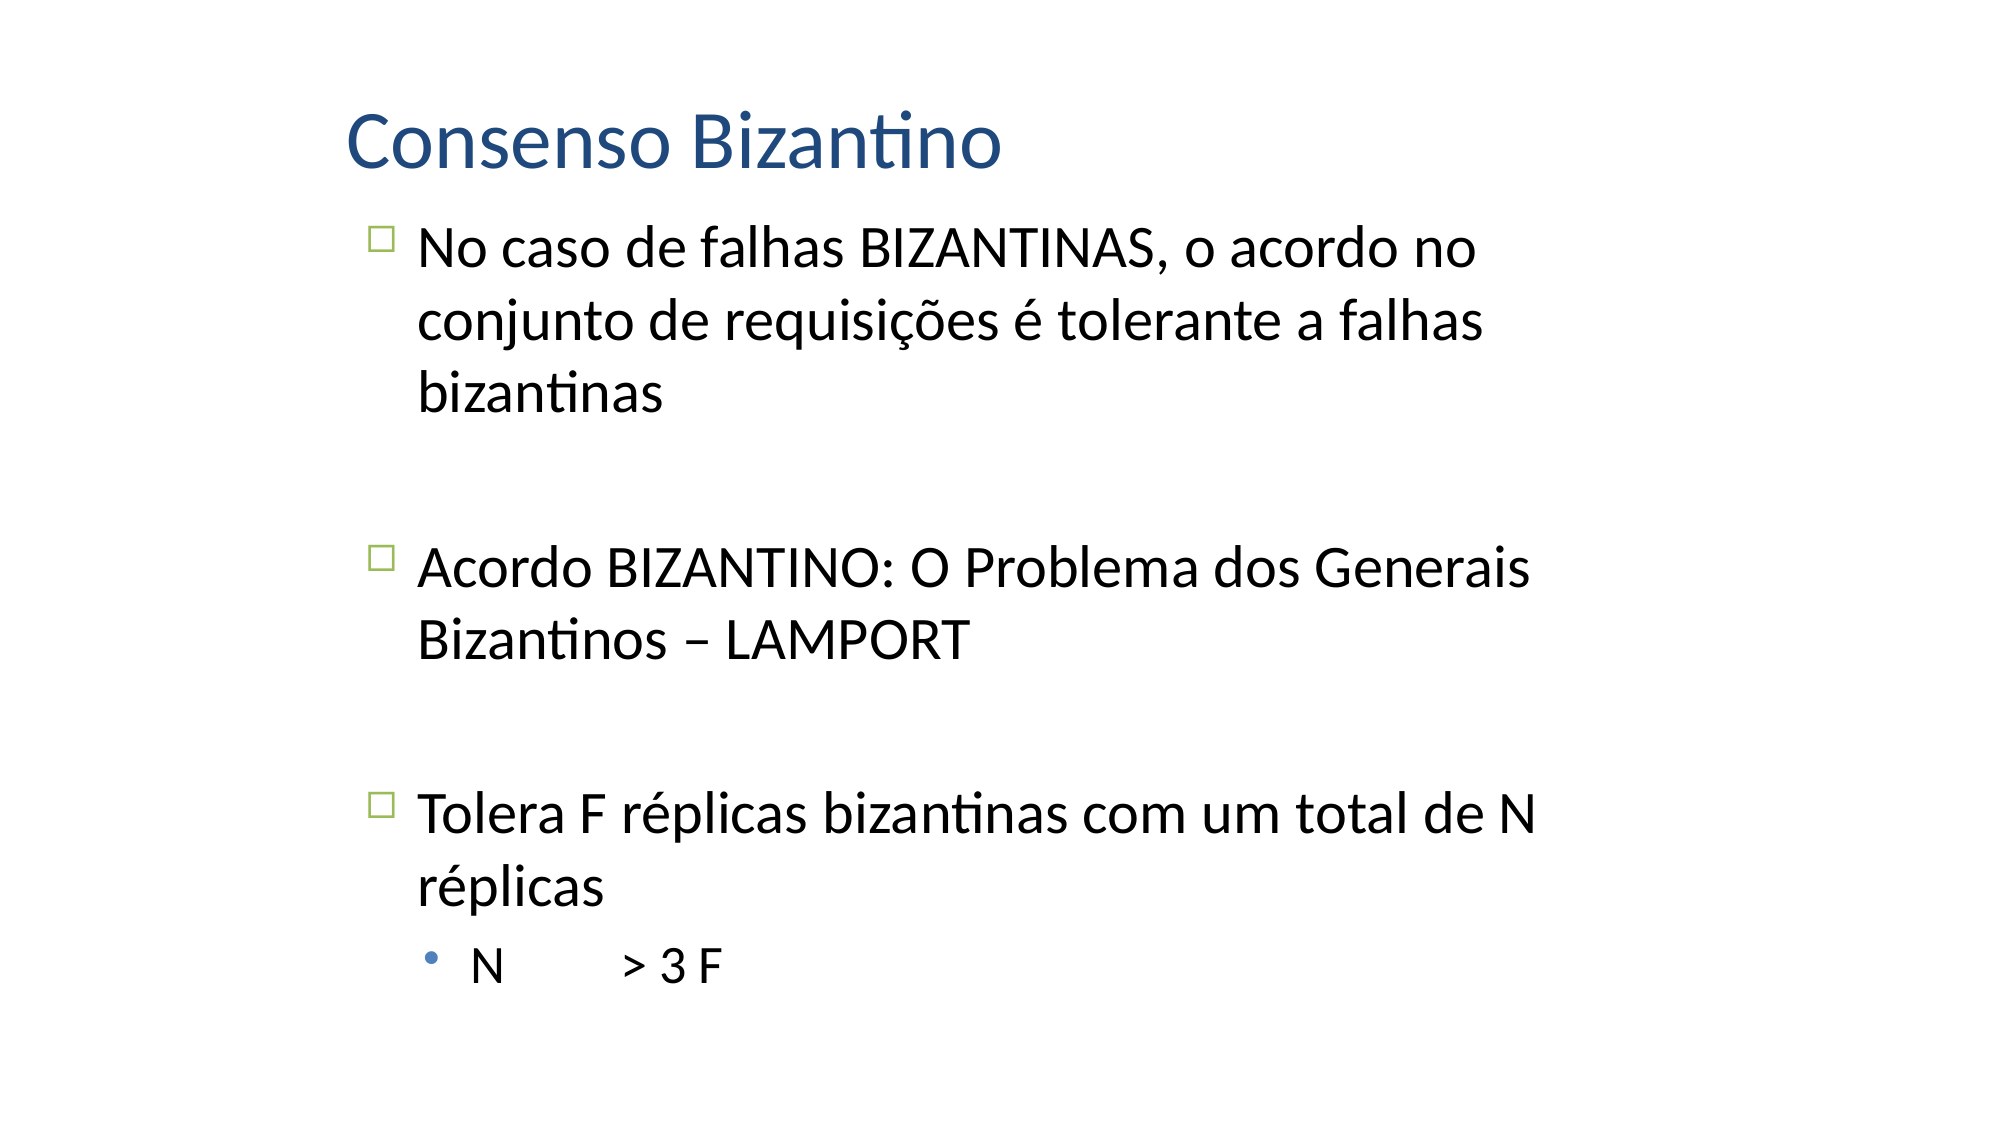

Consenso Bizantino

No caso de falhas BIZANTINAS, o acordo no conjunto de requisições é tolerante a falhas bizantinas

Acordo BIZANTINO: O Problema dos Generais Bizantinos – LAMPORT

Tolera F réplicas bizantinas com um total de N réplicas
N	> 3 F